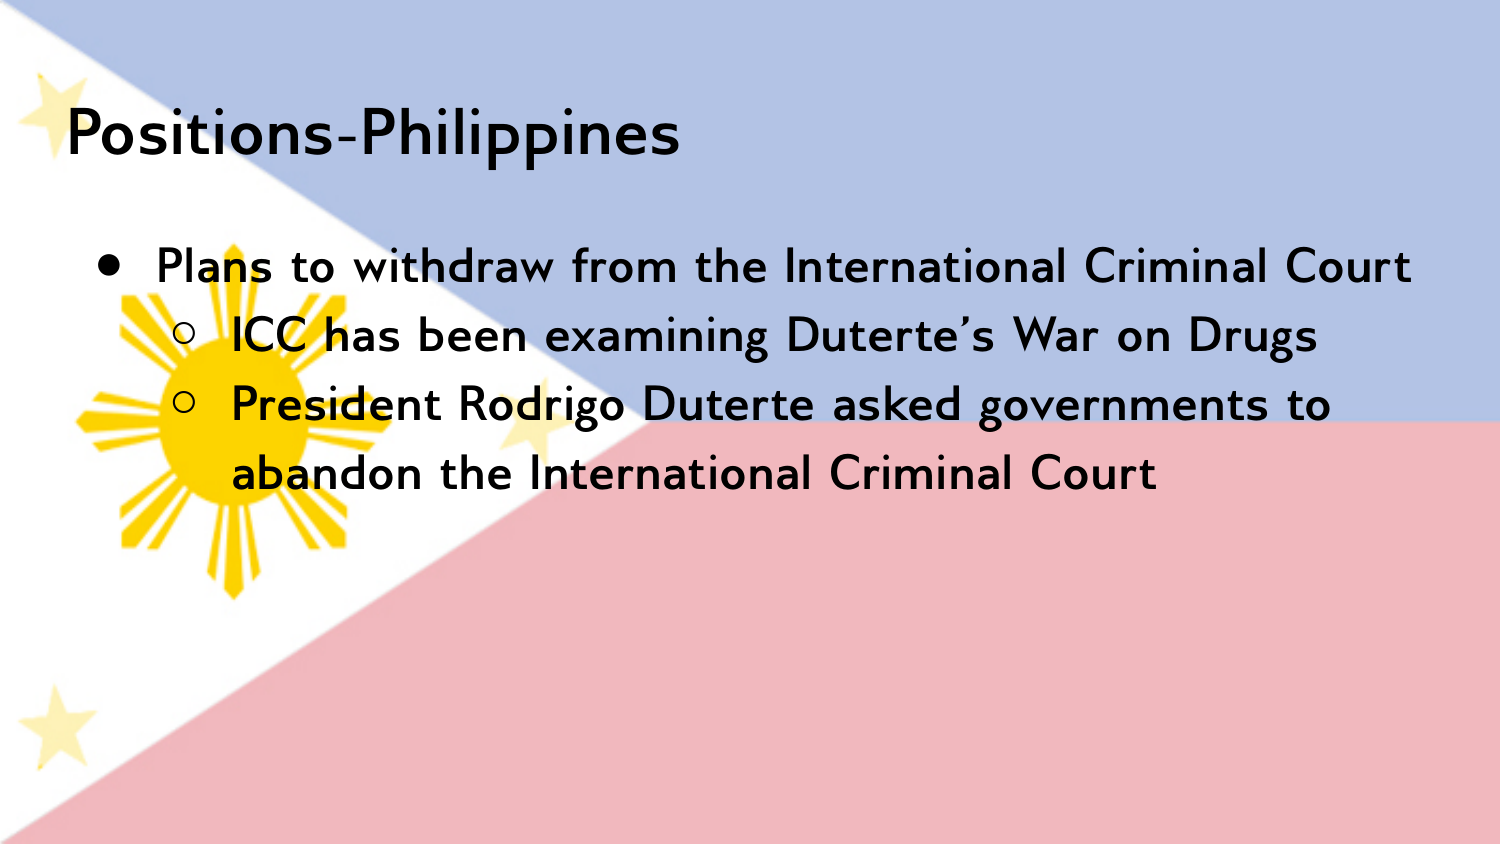

# Positions-Philippines
Plans to withdraw from the International Criminal Court
ICC has been examining Duterte’s War on Drugs
President Rodrigo Duterte asked governments to abandon the International Criminal Court